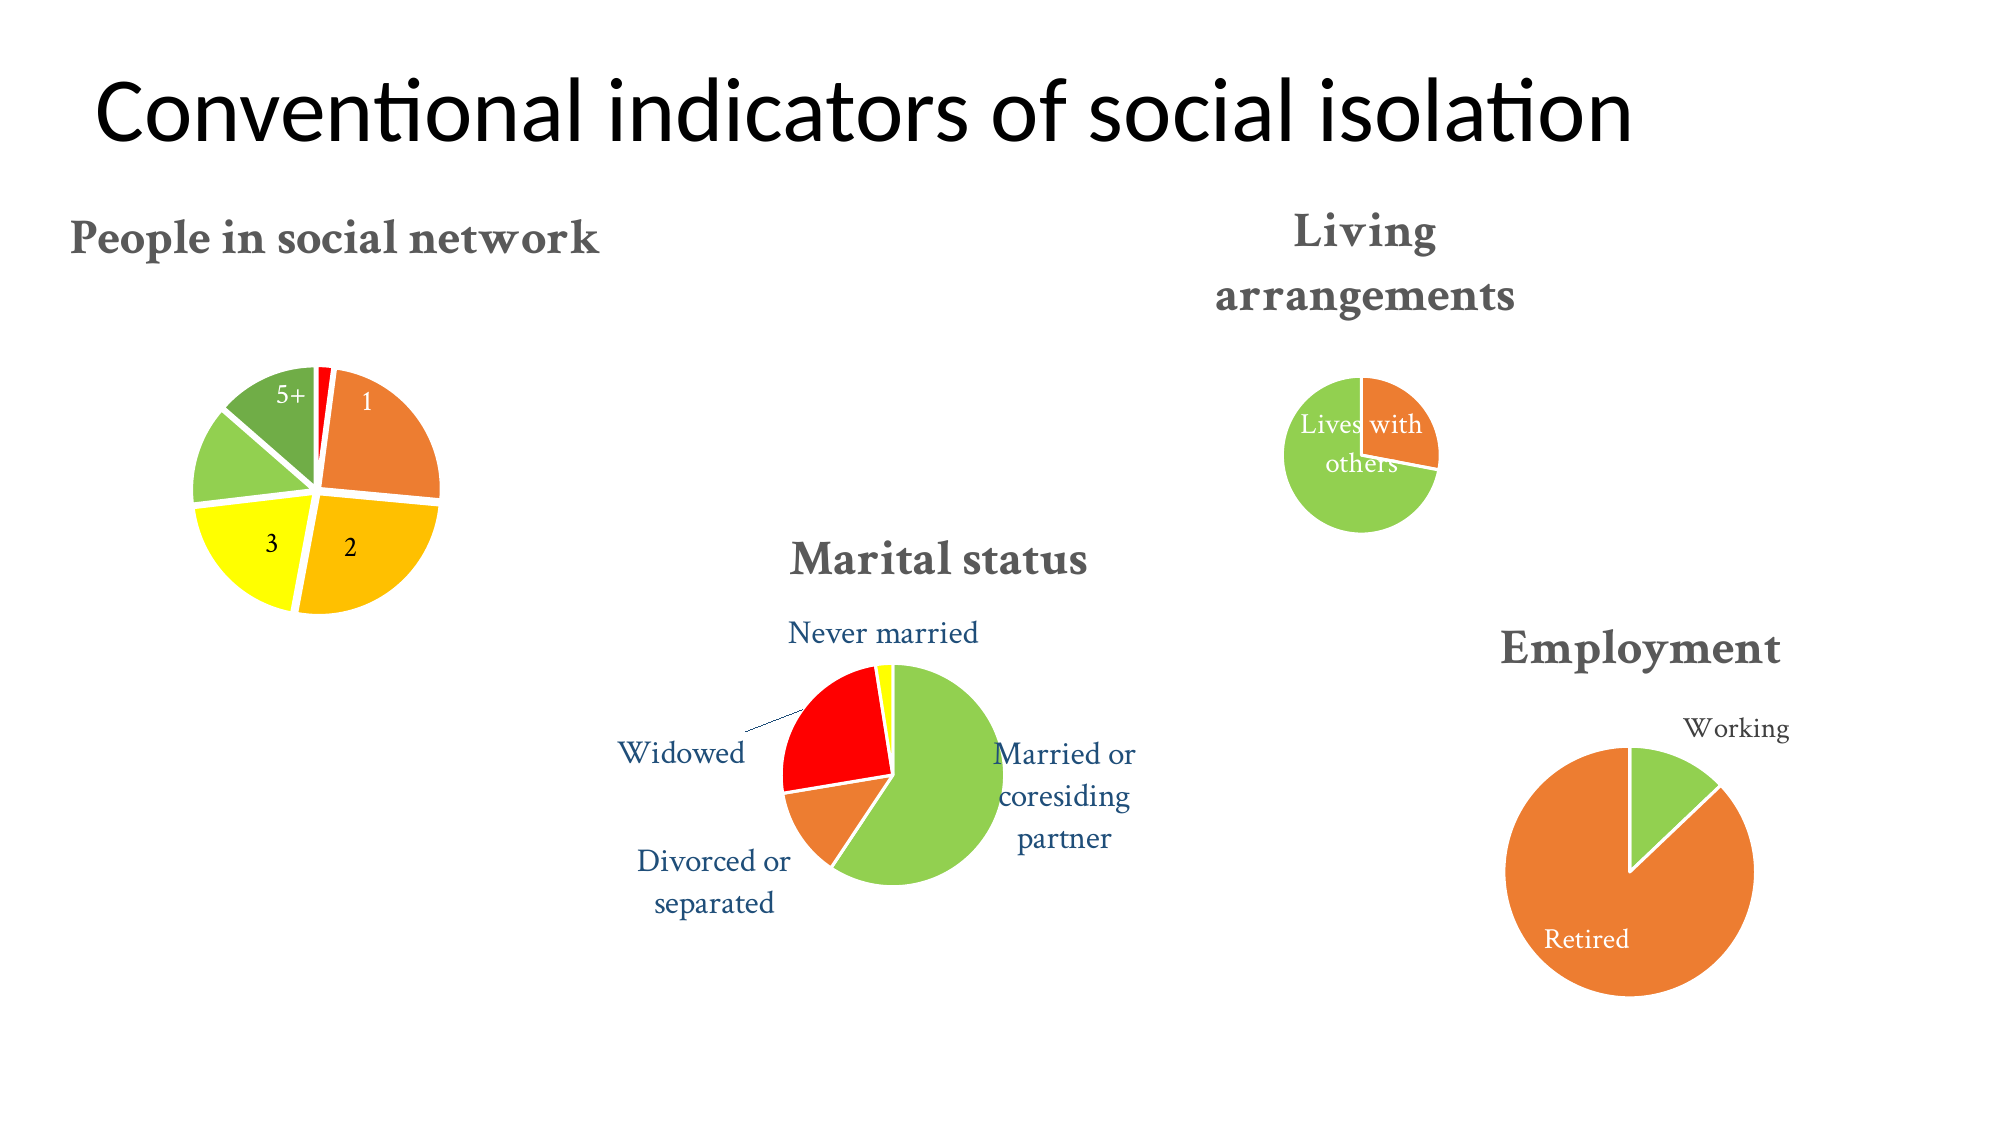

# Conventional indicators of social isolation

### Chart: People in social network

| Category |  |
|---|---|
| No one in network | 2.1 |
| One person | 24.4 |
| Two people | 26.5 |
| Three people | 20.2 |
| Four people | 13.3 |
| Five or more people | 13.6 |

### Chart: Marital status

| Category |  |
|---|---|
| Married or coresiding partner | 59.3 |
| Divorced or separated | 13.0 |
| Widowed | 25.1 |
| Never married | 2.5 |

### Chart: Living arrangements

| Category |  |
|---|---|
| Lives alone | 28.0 |
| Lives with others | 72.0 |

### Chart: Employment

| Category |  |
|---|---|
| Working | 12.9 |
| Retired | 87.1 |